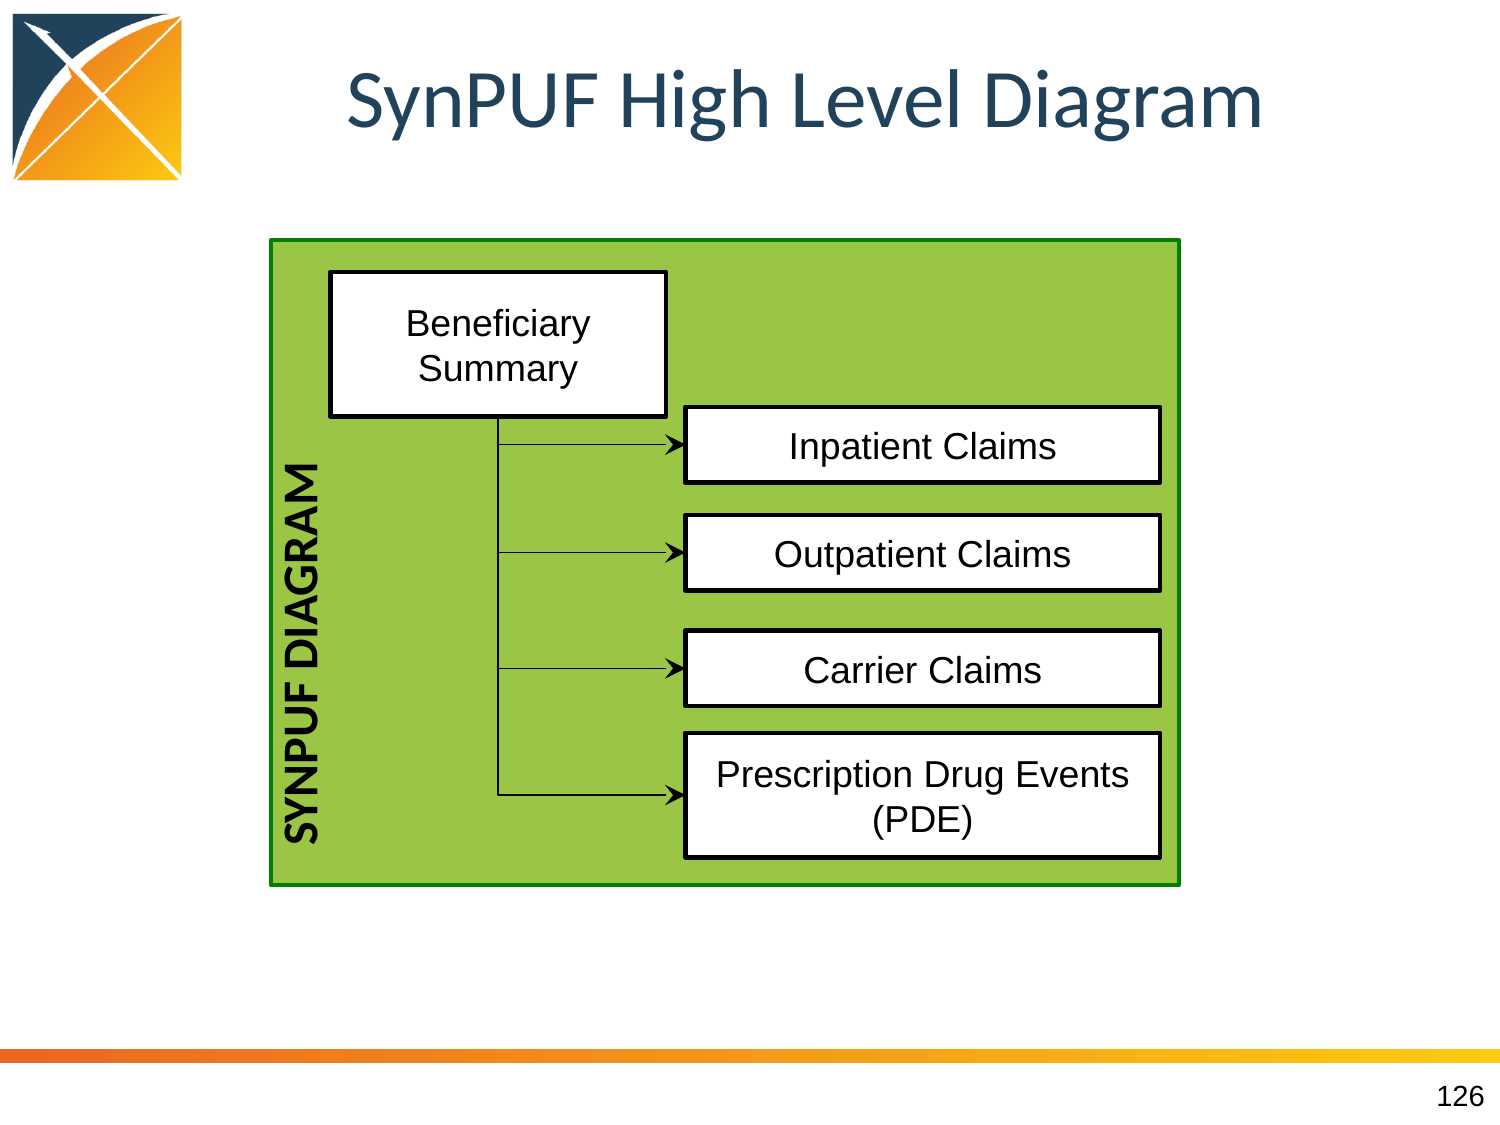

# SynPUF High Level Diagram

Beneficiary Summary
Inpatient Claims
SYNPUF DIAGRAM
Outpatient Claims
Carrier Claims
Prescription Drug Events (PDE)
126